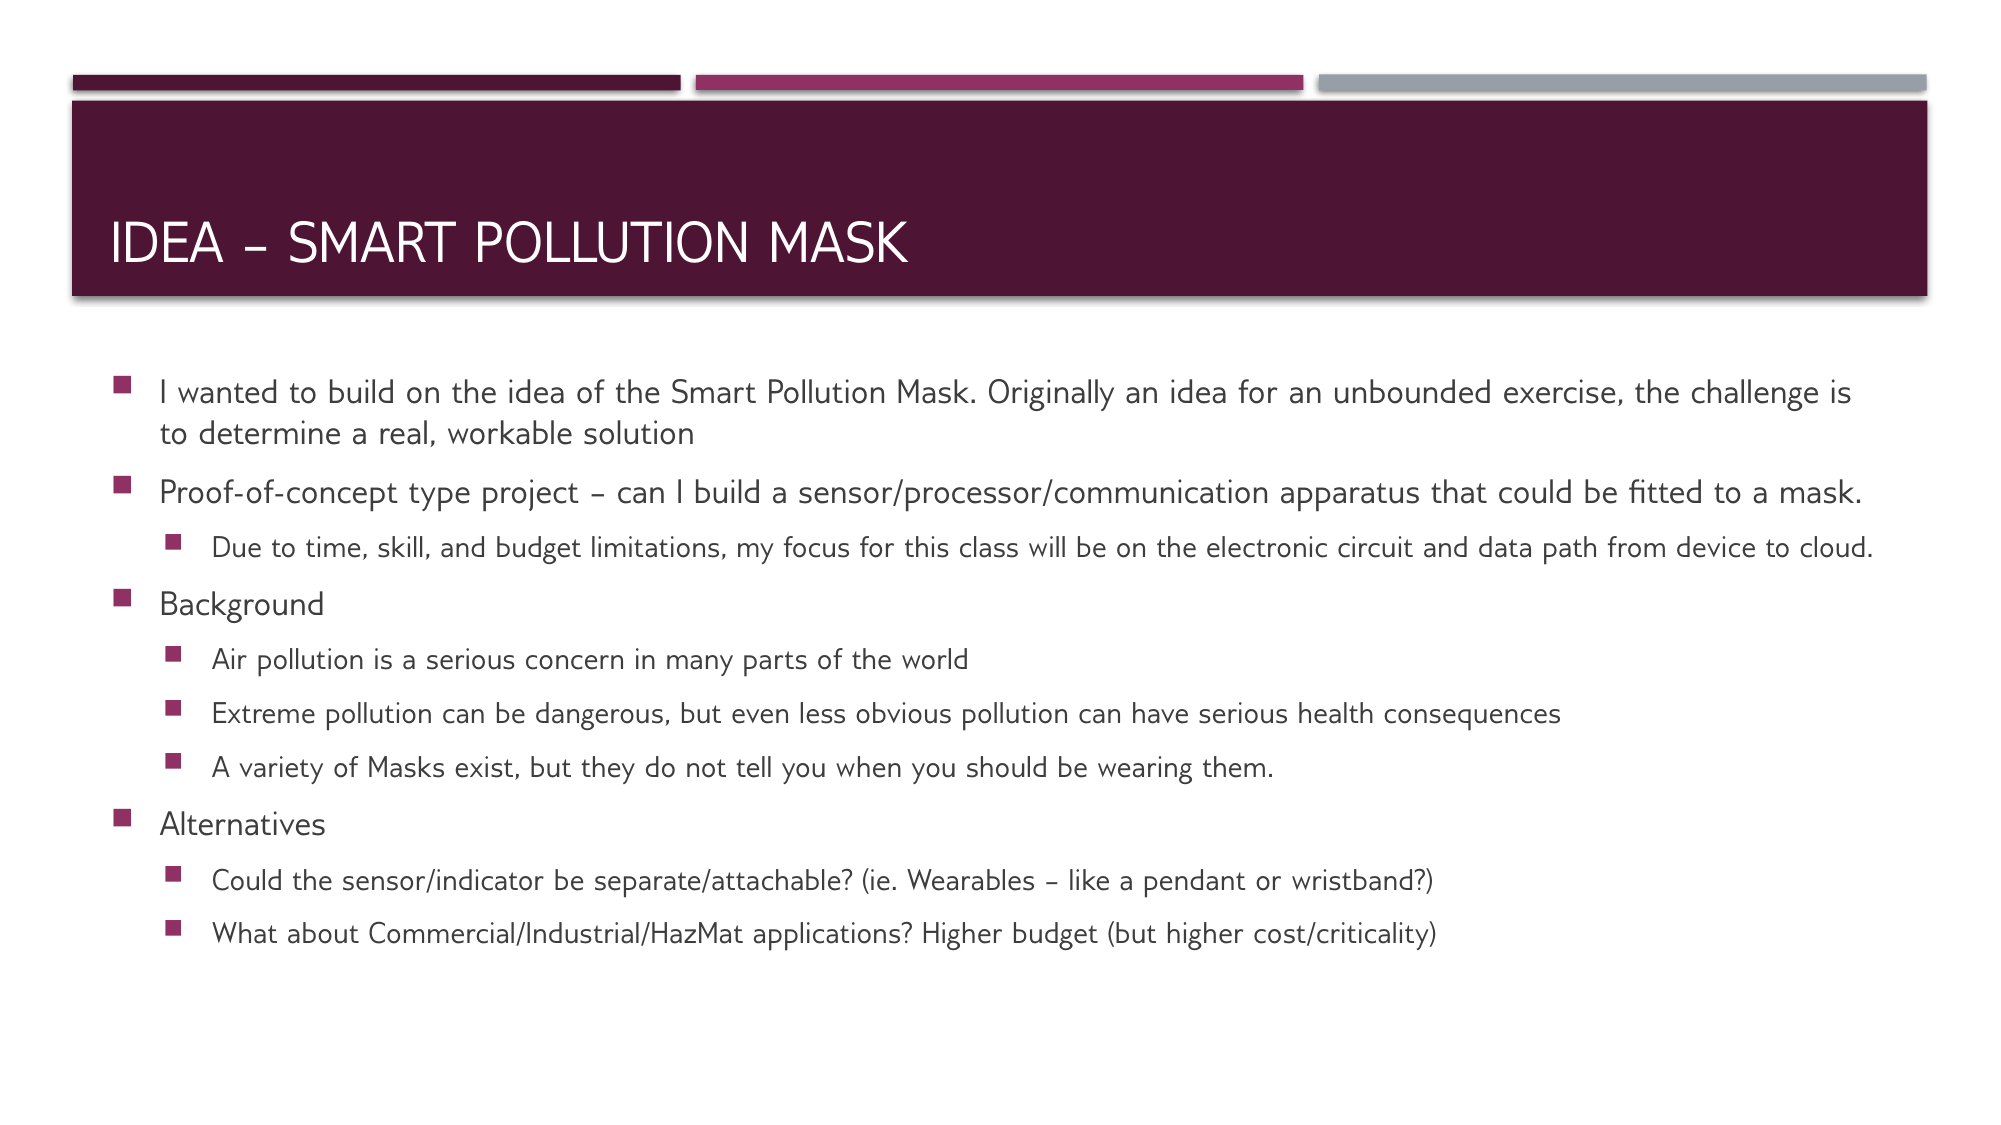

# Idea – Smart Pollution Mask
I wanted to build on the idea of the Smart Pollution Mask. Originally an idea for an unbounded exercise, the challenge is to determine a real, workable solution
Proof-of-concept type project – can I build a sensor/processor/communication apparatus that could be fitted to a mask.
Due to time, skill, and budget limitations, my focus for this class will be on the electronic circuit and data path from device to cloud.
Background
Air pollution is a serious concern in many parts of the world
Extreme pollution can be dangerous, but even less obvious pollution can have serious health consequences
A variety of Masks exist, but they do not tell you when you should be wearing them.
Alternatives
Could the sensor/indicator be separate/attachable? (ie. Wearables – like a pendant or wristband?)
What about Commercial/Industrial/HazMat applications? Higher budget (but higher cost/criticality)